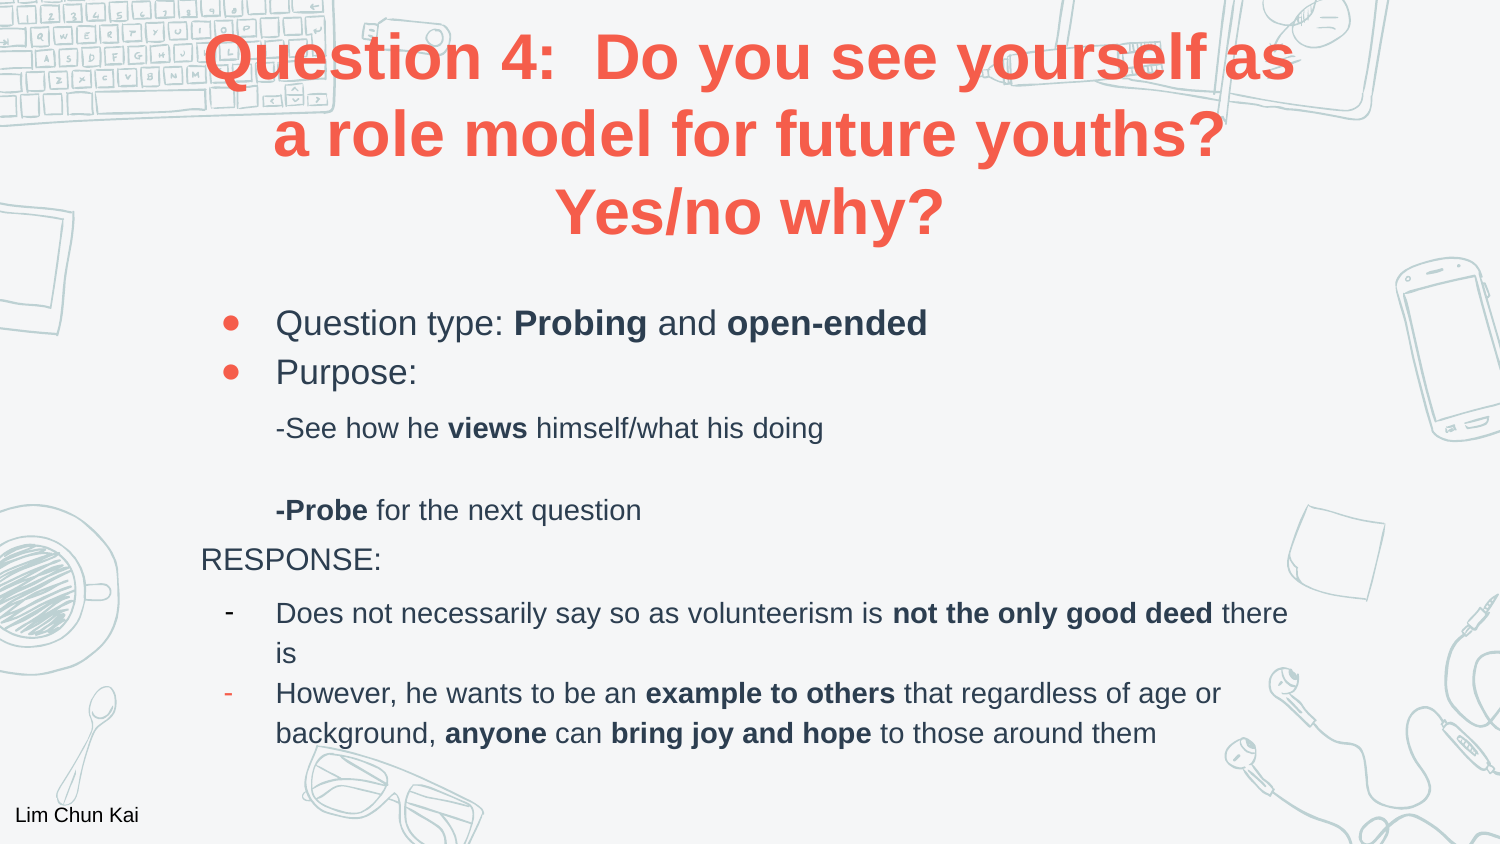

# Question 4:  Do you see yourself as a role model for future youths? Yes/no why?
Question type: Probing and open-ended
Purpose:
-See how he views himself/what his doing
-Probe for the next question
RESPONSE:
Does not necessarily say so as volunteerism is not the only good deed there is
However, he wants to be an example to others that regardless of age or background, anyone can bring joy and hope to those around them

Lim Chun Kai